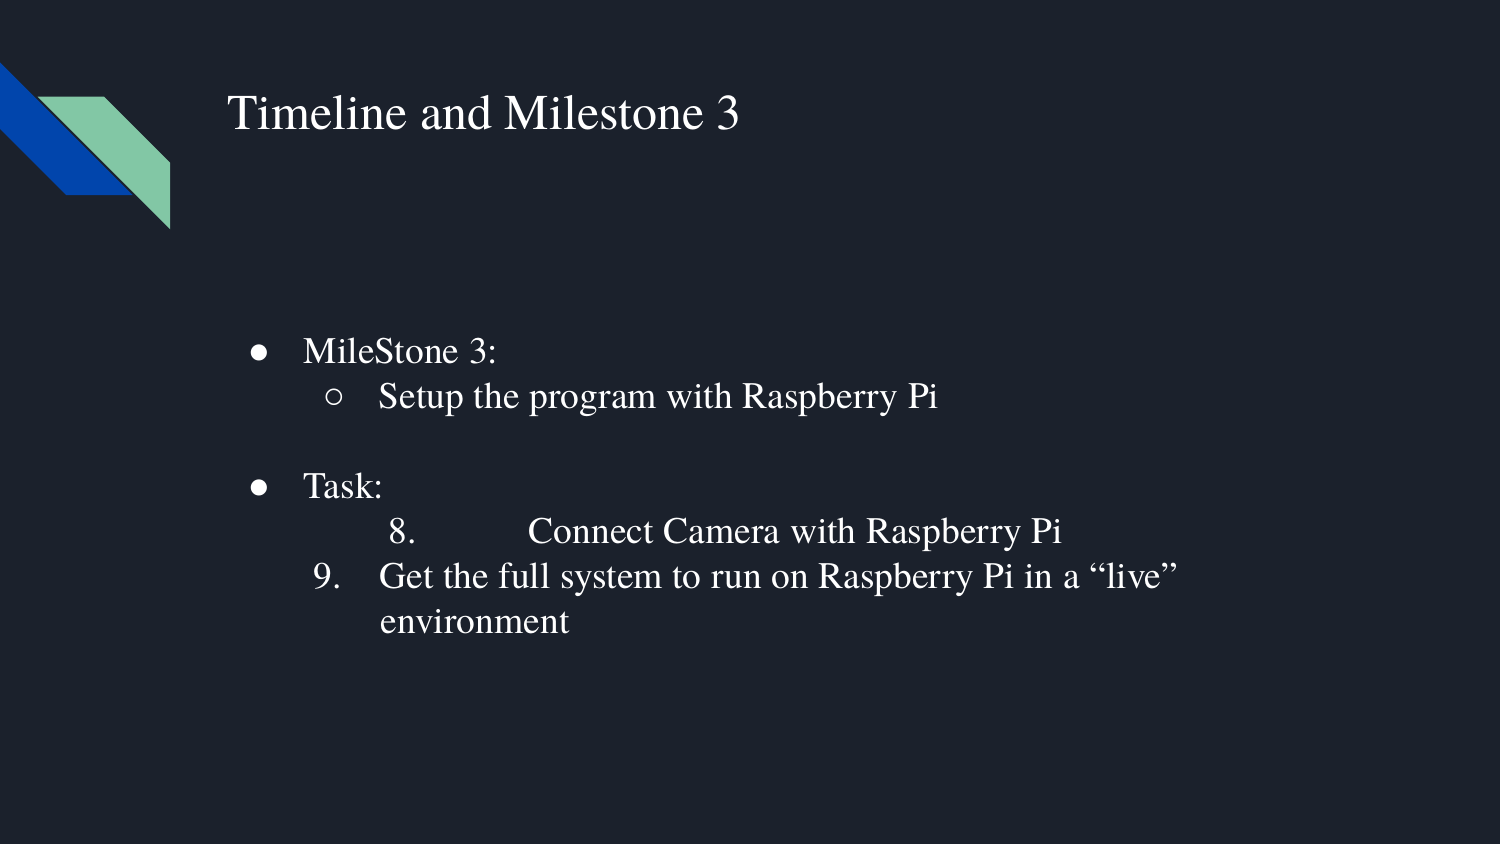

# Timeline and Milestone 3
MileStone 3:
Setup the program with Raspberry Pi

Task:
 	 8.	Connect Camera with Raspberry Pi
 9.    Get the full system to run on Raspberry Pi in a “live” environment